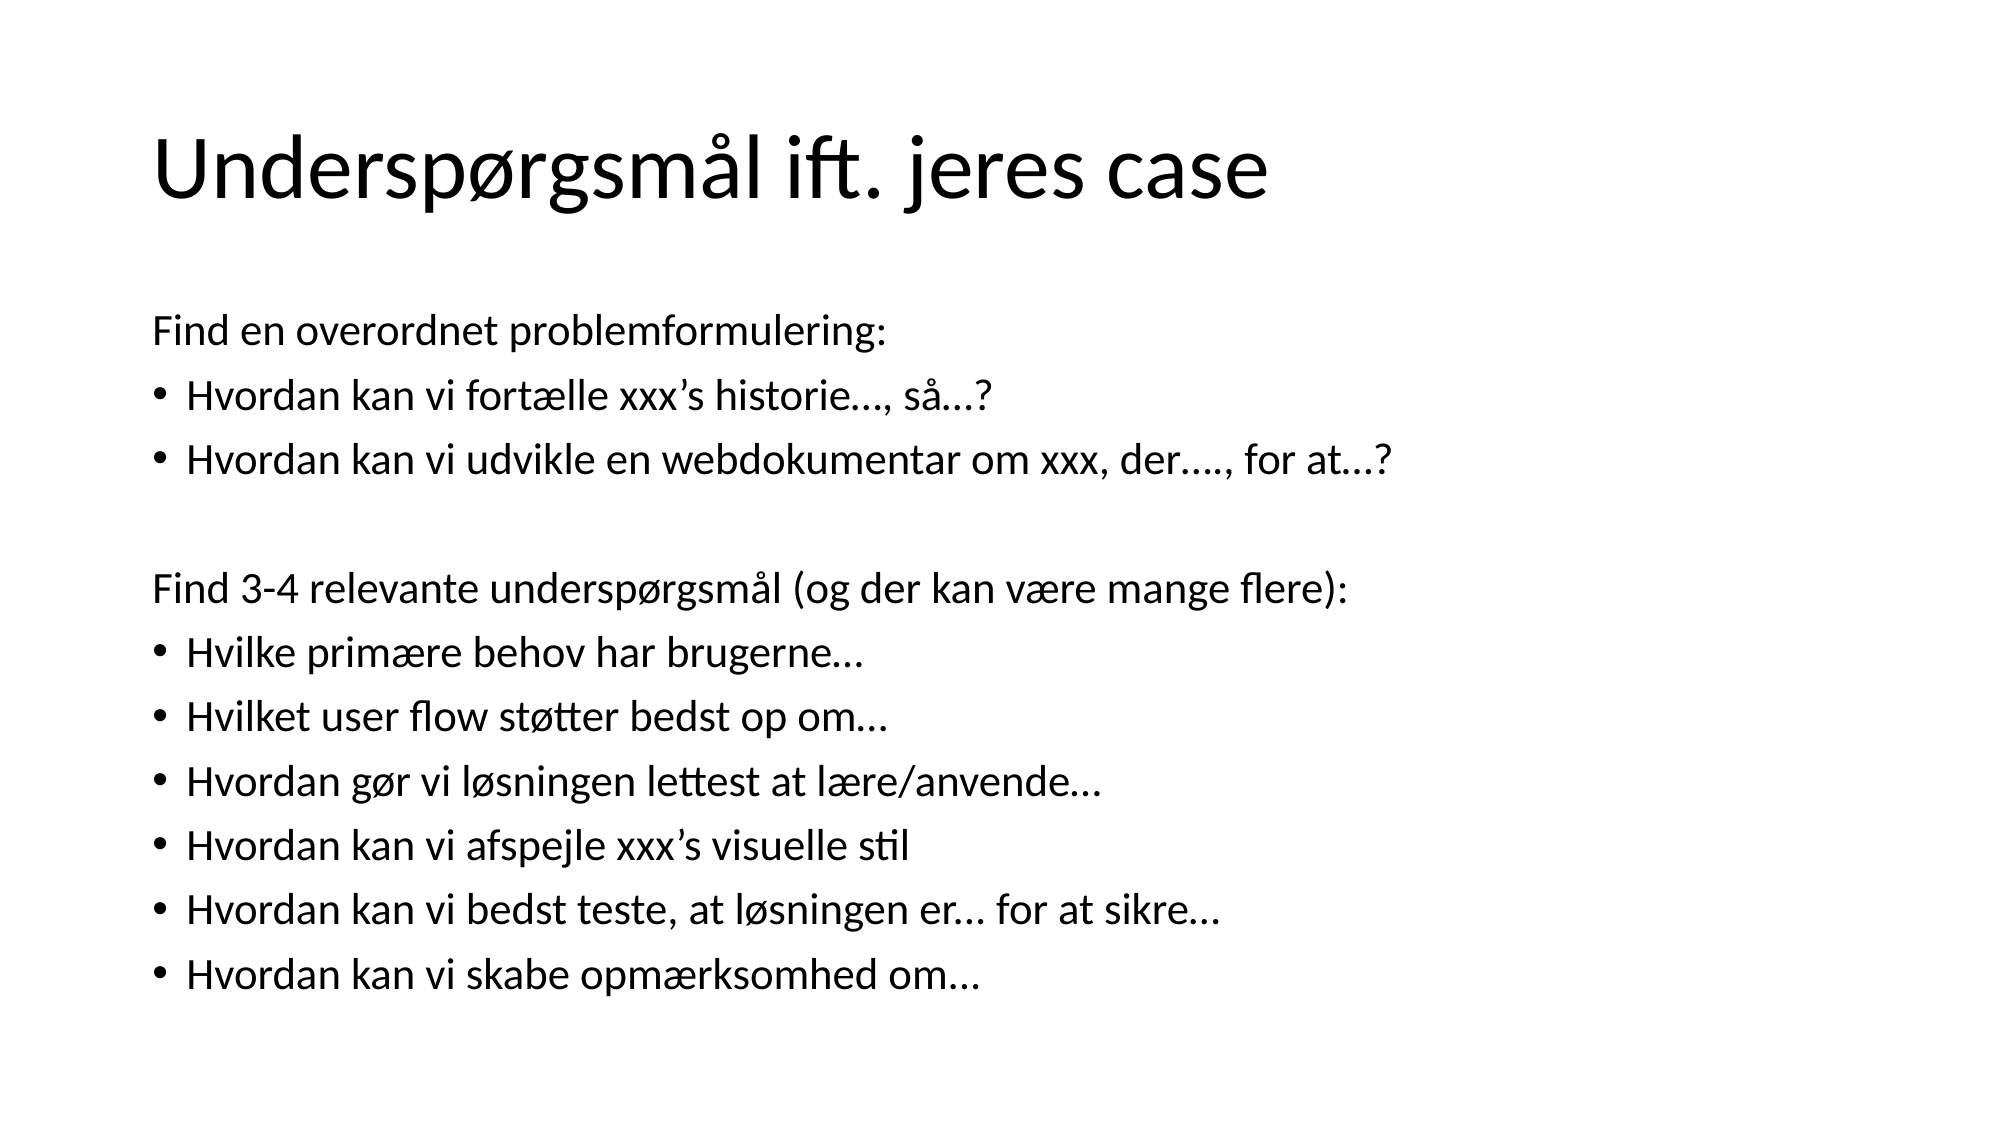

# Underspørgsmål ift. jeres case
Find en overordnet problemformulering:
Hvordan kan vi fortælle xxx’s historie…, så…?
Hvordan kan vi udvikle en webdokumentar om xxx, der…., for at…?

Find 3-4 relevante underspørgsmål (og der kan være mange flere):
Hvilke primære behov har brugerne…
Hvilket user flow støtter bedst op om…
Hvordan gør vi løsningen lettest at lære/anvende…
Hvordan kan vi afspejle xxx’s visuelle stil
Hvordan kan vi bedst teste, at løsningen er... for at sikre…
Hvordan kan vi skabe opmærksomhed om...